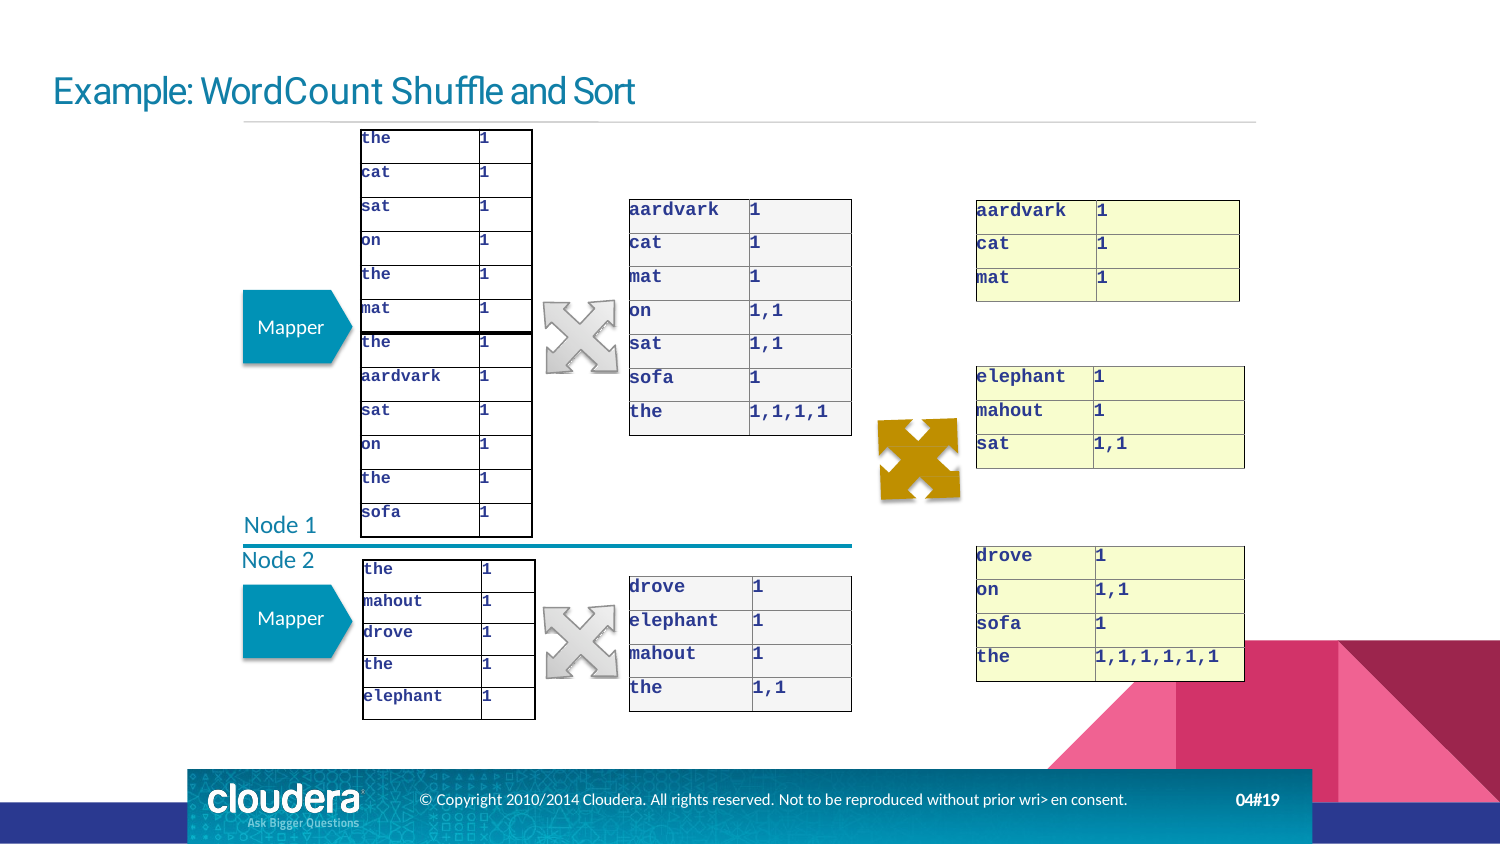

# Example: WordCount Shuﬄe and Sort

| the | 1 |
| --- | --- |
| cat | 1 |
| sat | 1 |
| on | 1 |
| the | 1 |
| mat | 1 |
| the | 1 |
| aardvark | 1 |
| sat | 1 |
| on | 1 |
| the | 1 |
| sofa | 1 |
| aardvark | 1 |
| --- | --- |
| cat | 1 |
| mat | 1 |
| on | 1,1 |
| sat | 1,1 |
| sofa | 1 |
| the | 1,1,1,1 |
| aardvark | 1 |
| --- | --- |
| cat | 1 |
| mat | 1 |

Mapper

| elephant | 1 |
| --- | --- |
| mahout | 1 |
| sat | 1,1 |

Node 1 Node 2

Mapper

| drove | 1 |
| --- | --- |
| on | 1,1 |
| sofa | 1 |
| the | 1,1,1,1,1,1 |
| the | 1 |
| --- | --- |
| mahout | 1 |
| drove | 1 |
| the | 1 |
| elephant | 1 |
| drove | 1 |
| --- | --- |
| elephant | 1 |
| mahout | 1 |
| the | 1,1 |

04#19
© Copyright 2010/2014 Cloudera. All rights reserved. Not to be reproduced without prior wri>en consent.